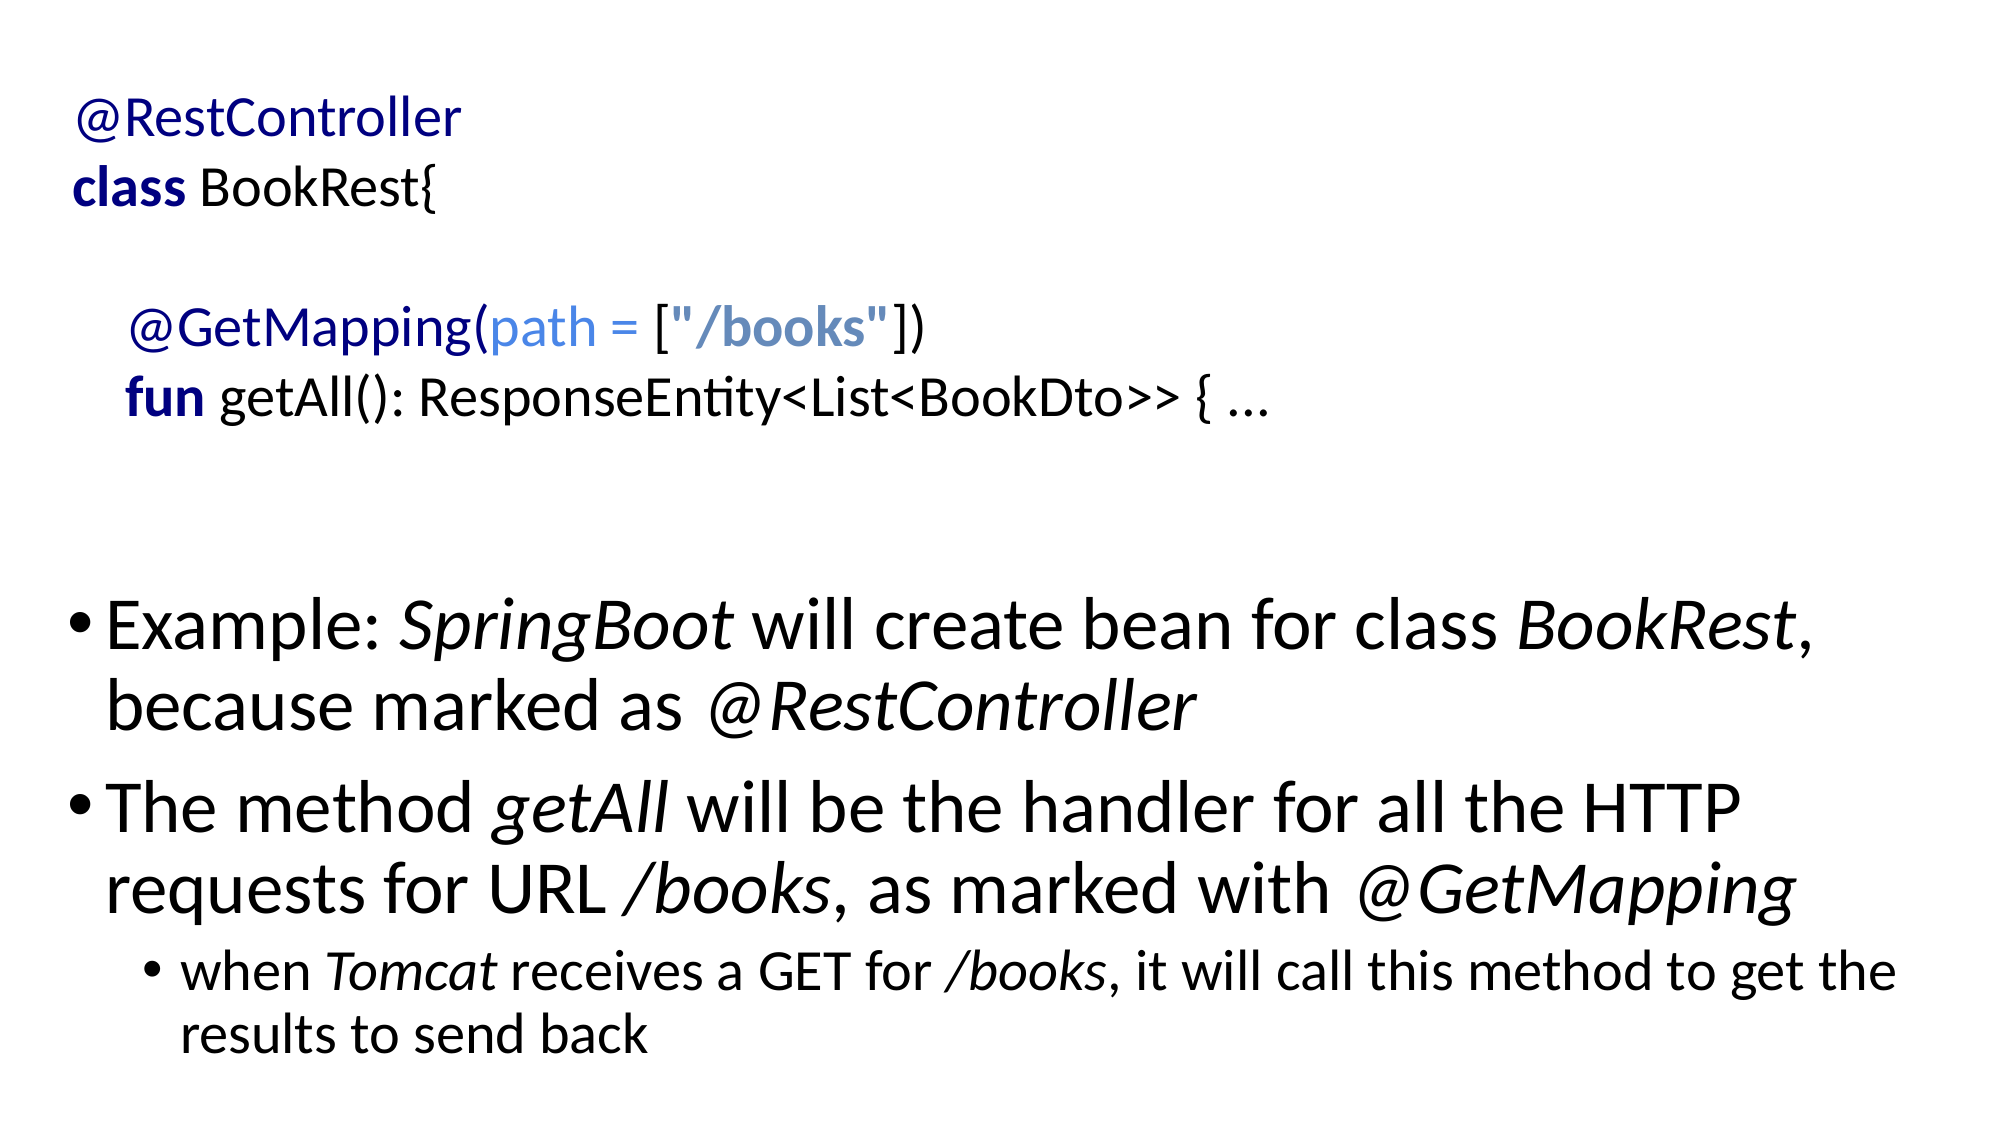

@RestController
class BookRest{
    @GetMapping(path = ["/books"])
    fun getAll(): ResponseEntity<List<BookDto>> { ...
Example: SpringBoot will create bean for class BookRest, because marked as @RestController
The method getAll will be the handler for all the HTTP requests for URL /books, as marked with @GetMapping
when Tomcat receives a GET for /books, it will call this method to get the results to send back